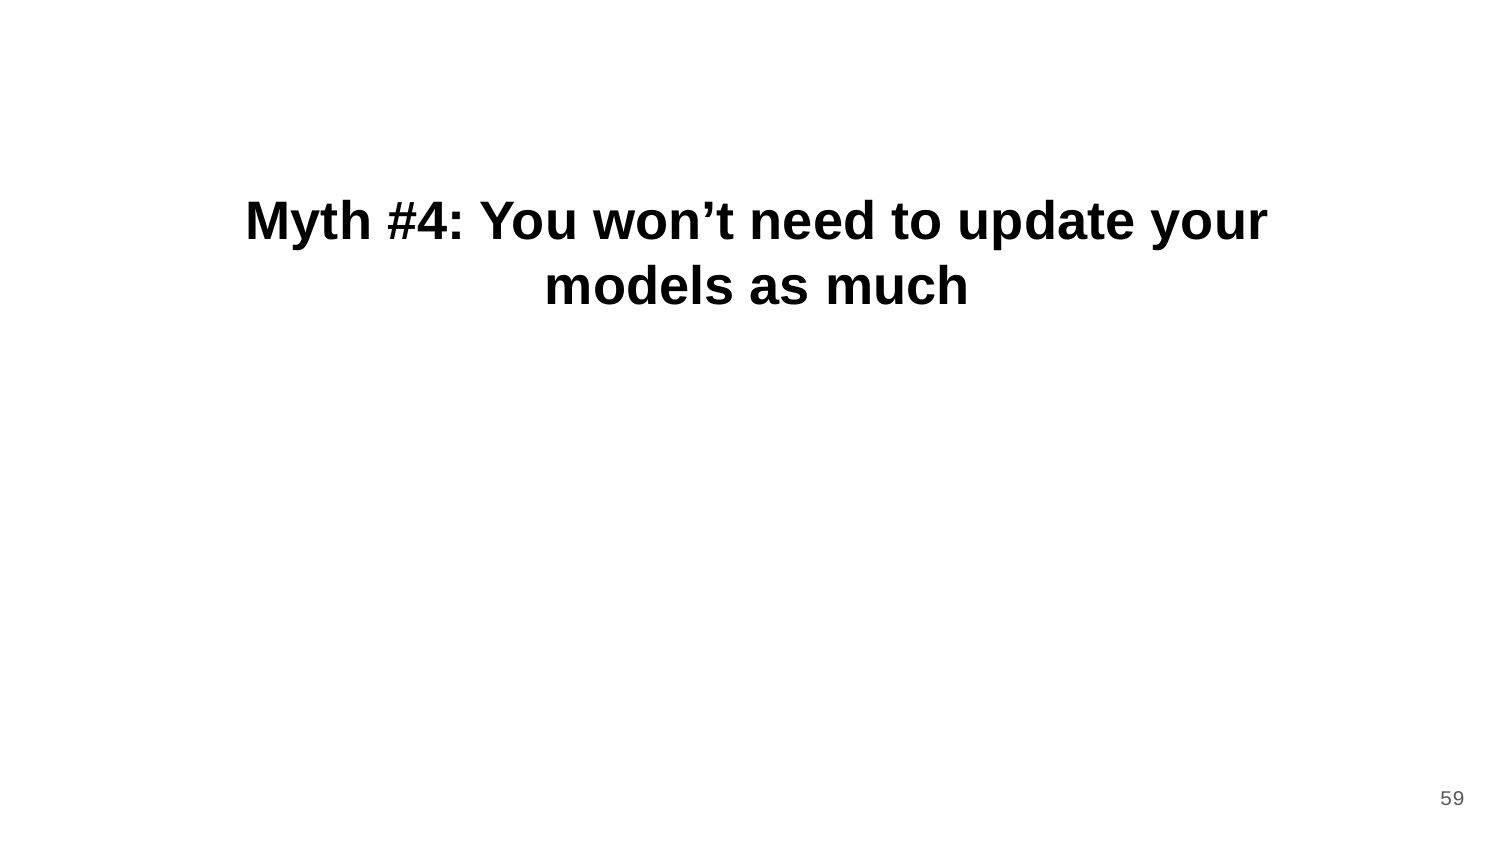

Myth #4: You won’t need to update your models as much

59